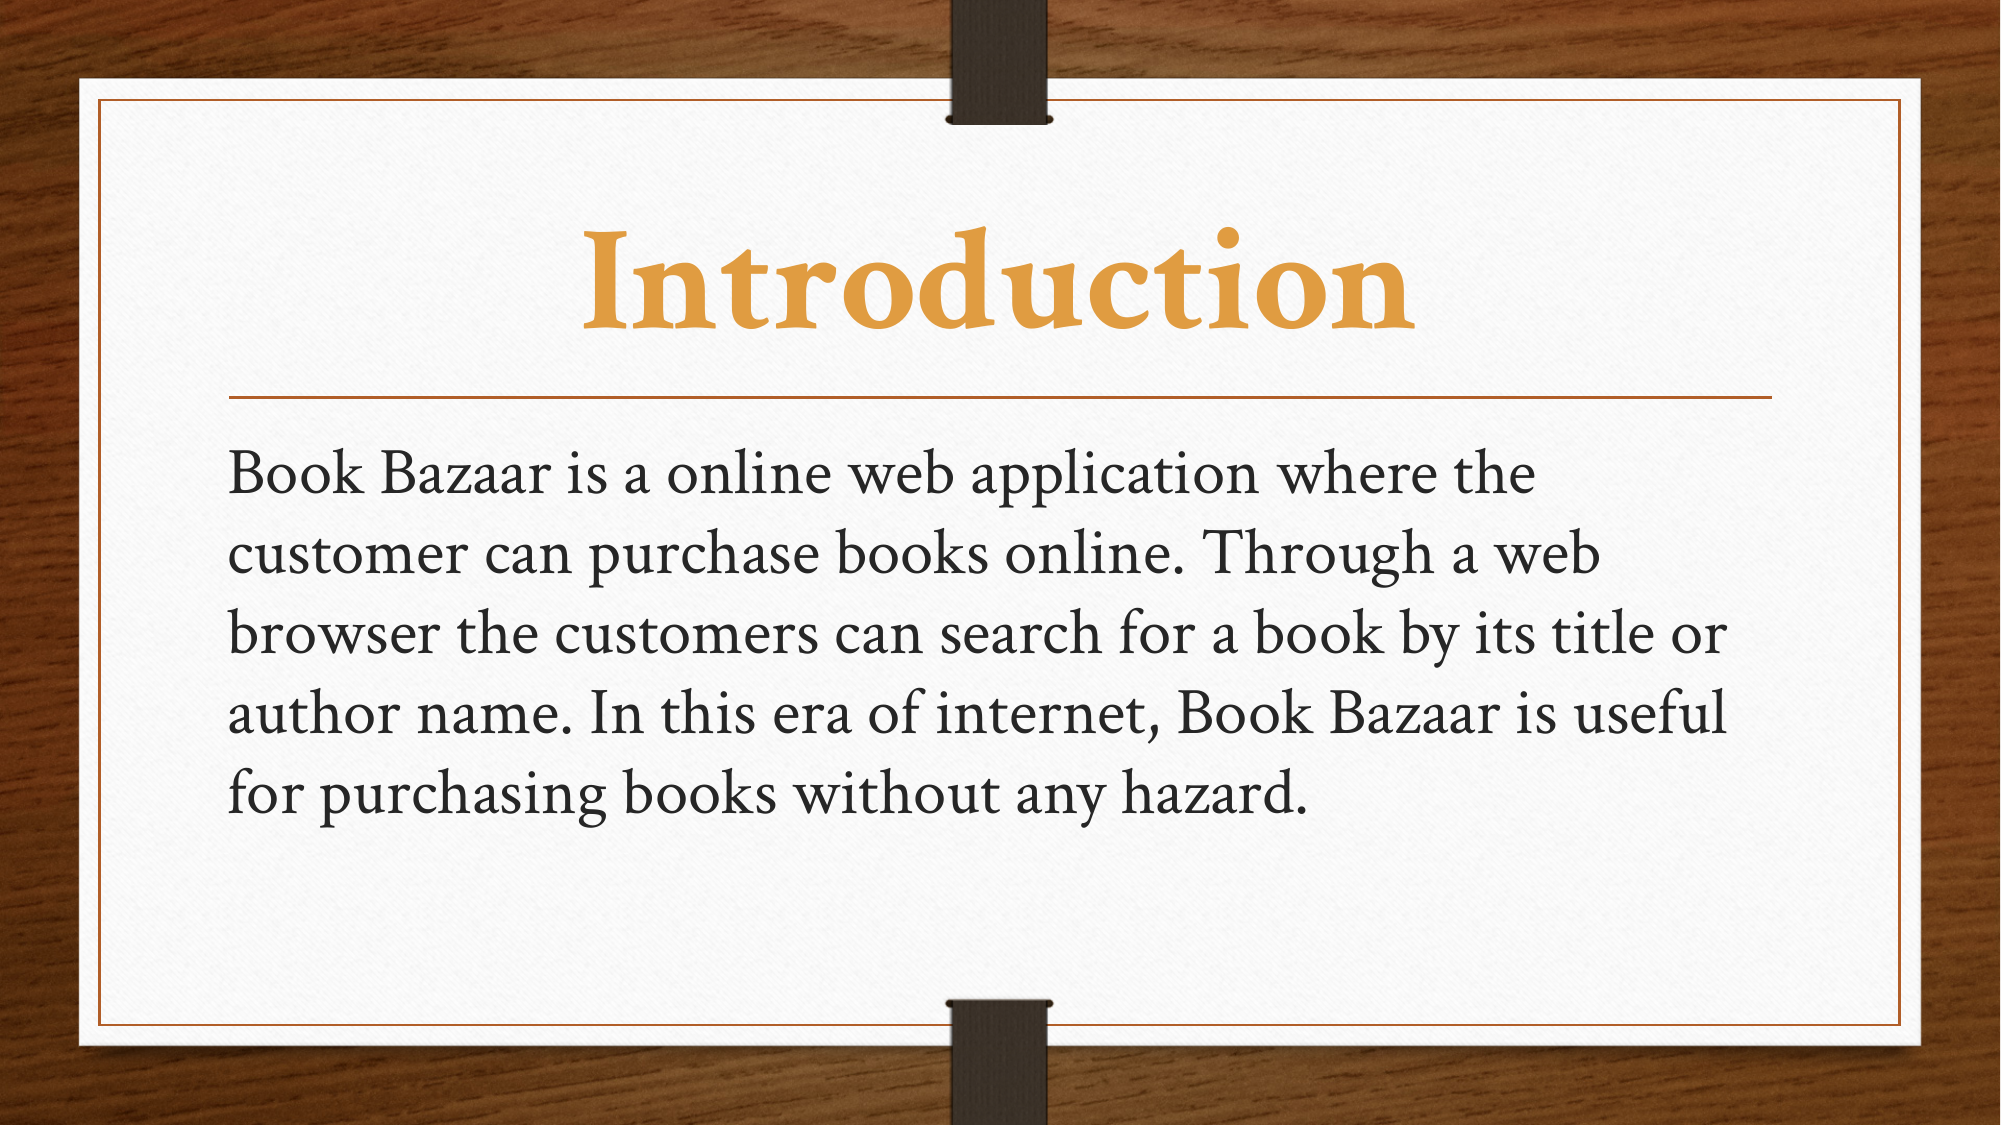

# Introduction
Book Bazaar is a online web application where the customer can purchase books online. Through a web browser the customers can search for a book by its title or author name. In this era of internet, Book Bazaar is useful for purchasing books without any hazard.